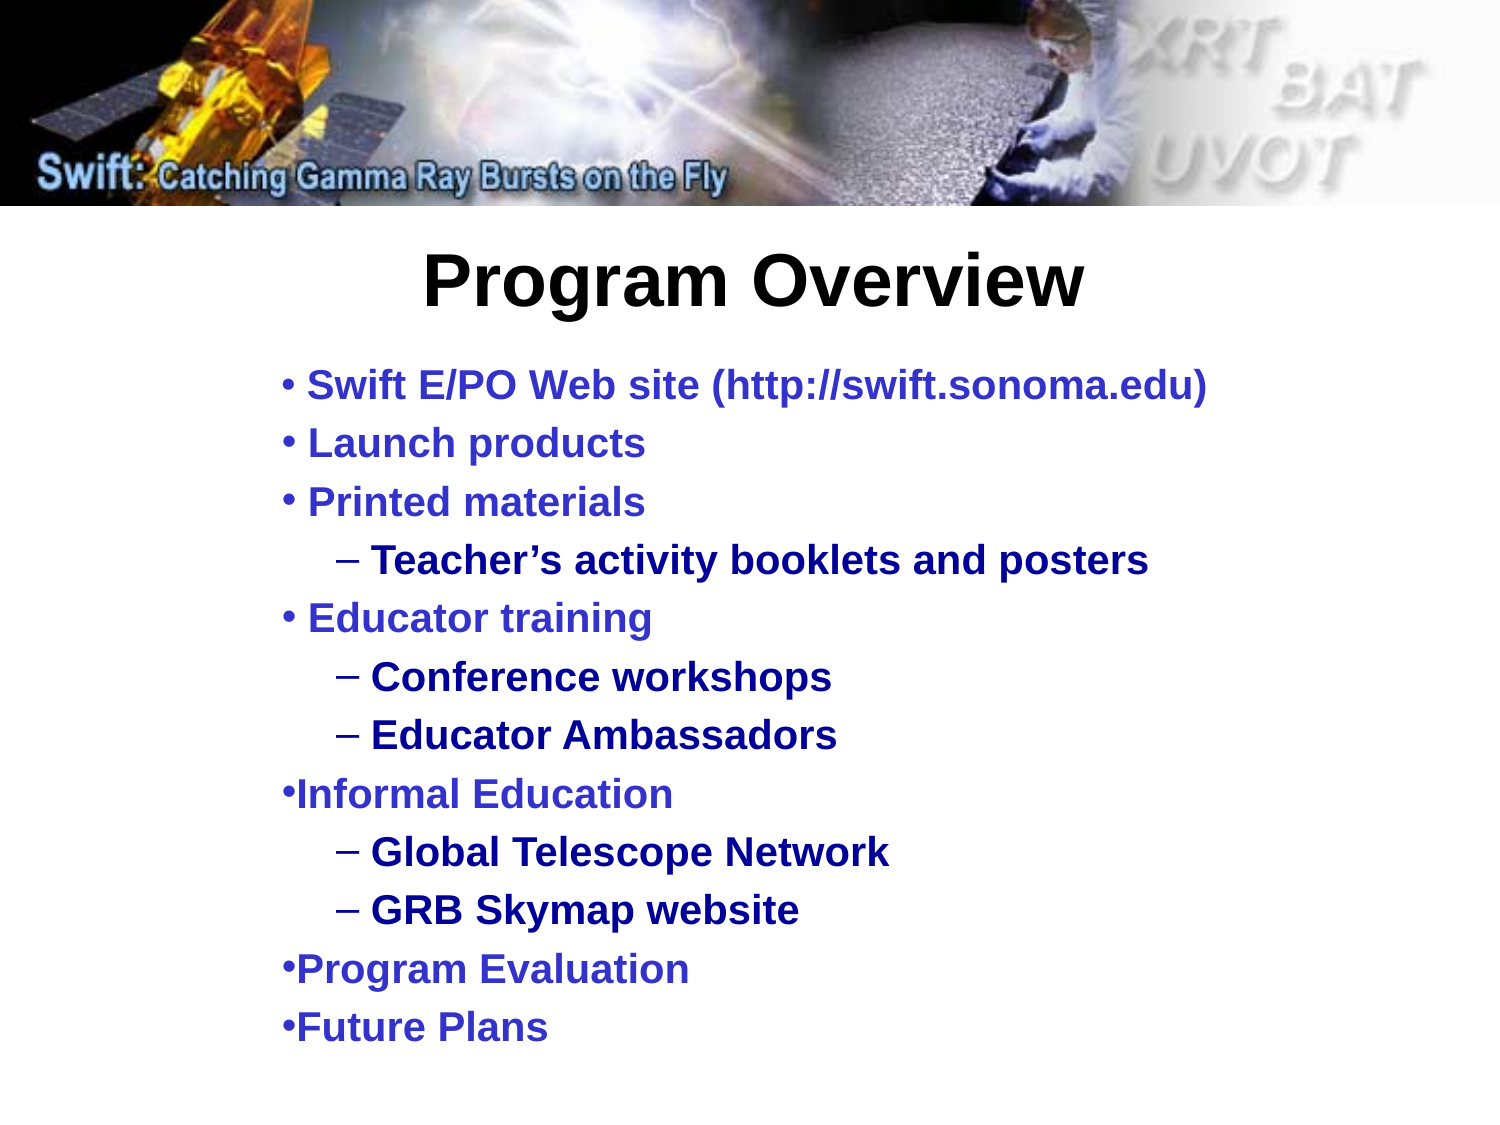

Program Overview
 Swift E/PO Web site (http://swift.sonoma.edu)
 Launch products
 Printed materials
 Teacher’s activity booklets and posters
 Educator training
 Conference workshops
 Educator Ambassadors
Informal Education
 Global Telescope Network
 GRB Skymap website
Program Evaluation
Future Plans